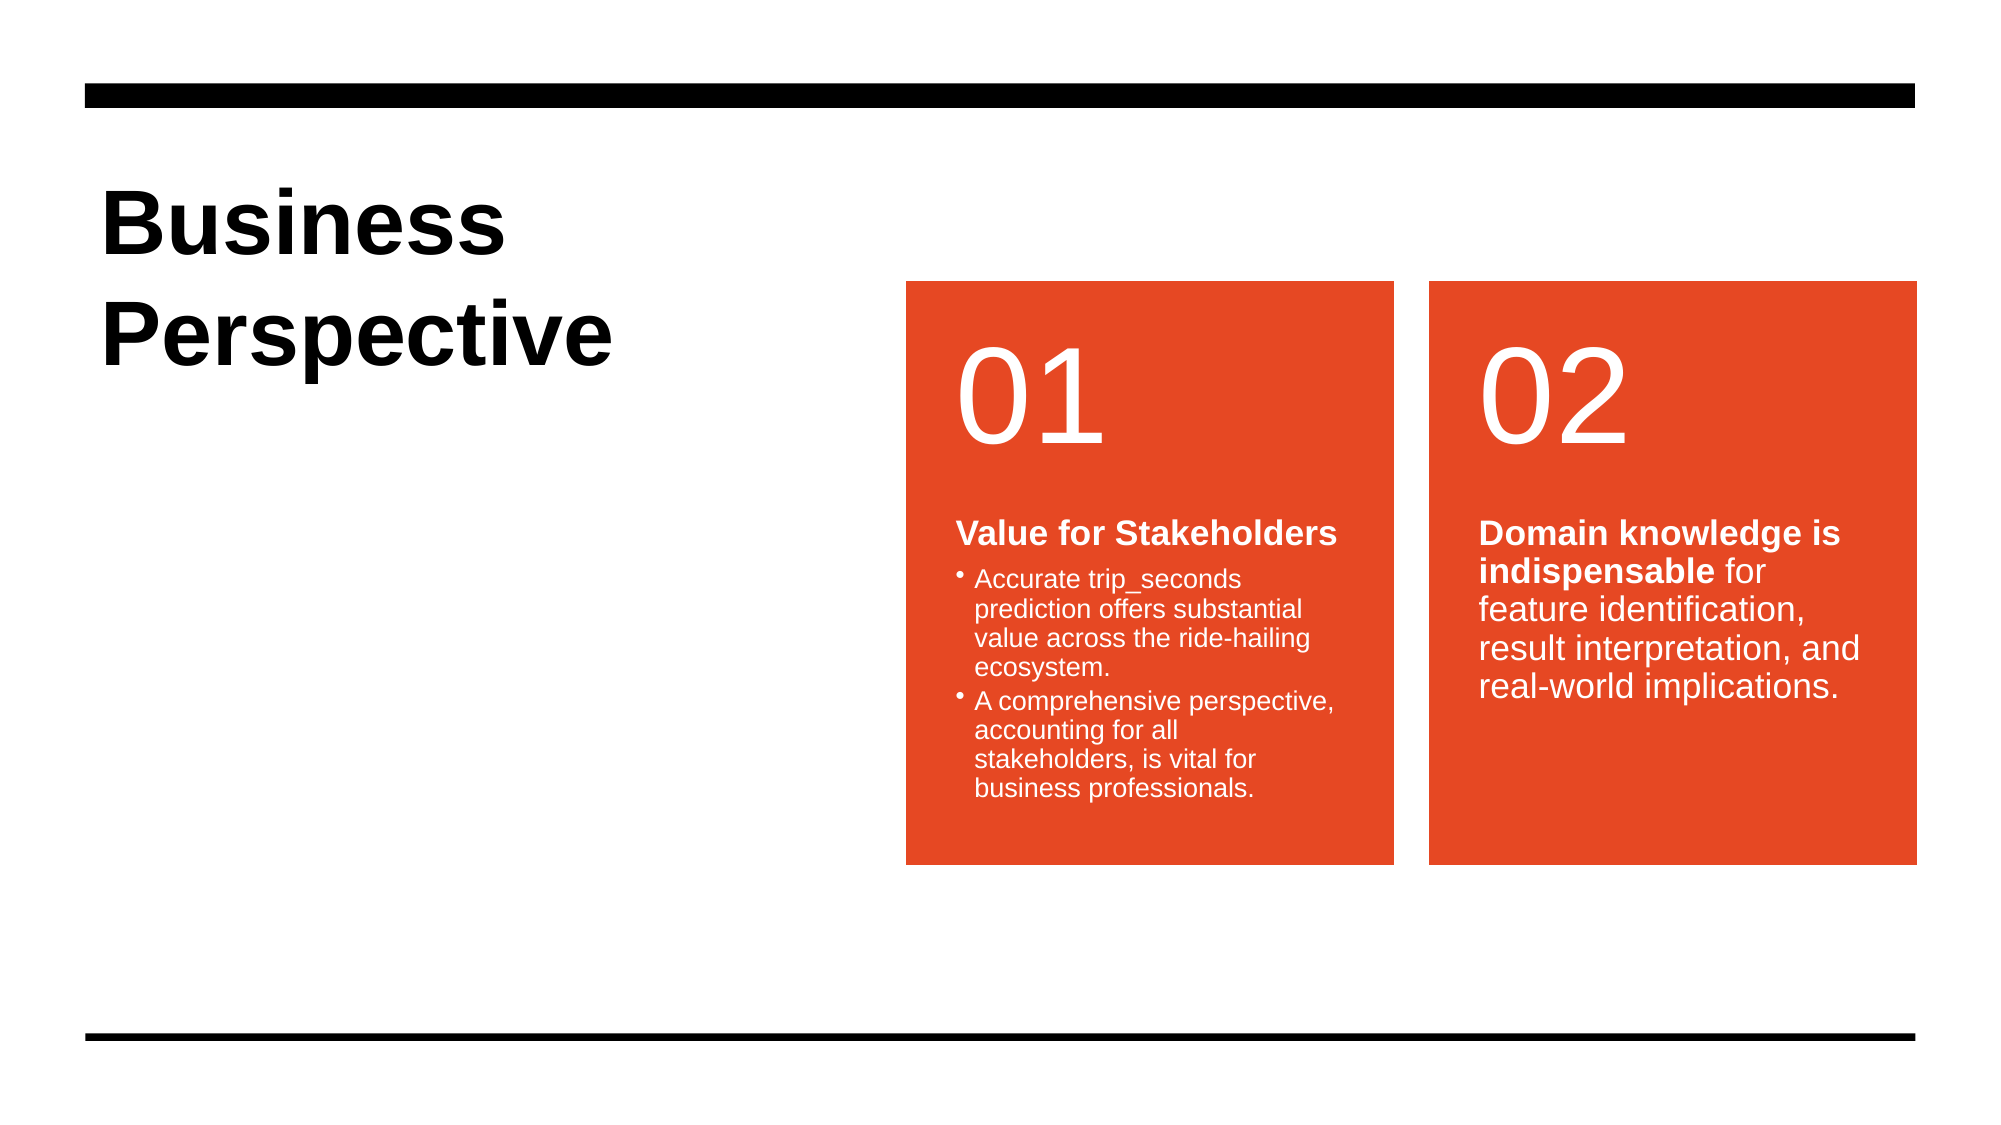

# Business Perspective
Value for Stakeholders
Accurate trip_seconds prediction offers substantial value across the ride-hailing ecosystem.
A comprehensive perspective, accounting for all stakeholders, is vital for business professionals.
01
Domain knowledge is indispensable for feature identification, result interpretation, and real-world implications.
02